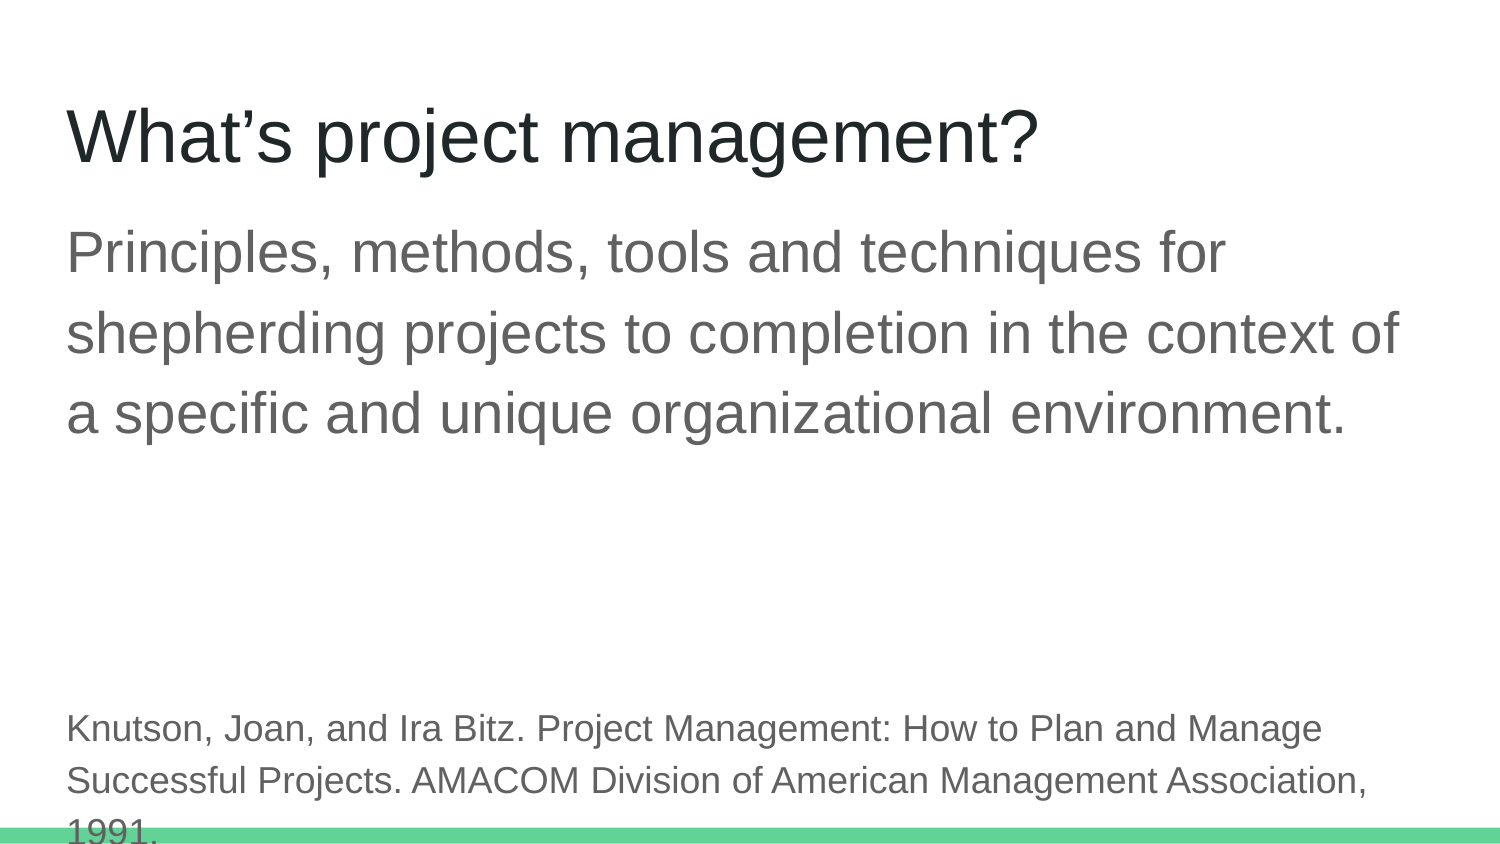

# What’s project management?

Principles, methods, tools and techniques for shepherding projects to completion in the context of a specific and unique organizational environment.
Knutson, Joan, and Ira Bitz. Project Management: How to Plan and Manage Successful Projects. AMACOM Division of American Management Association, 1991.